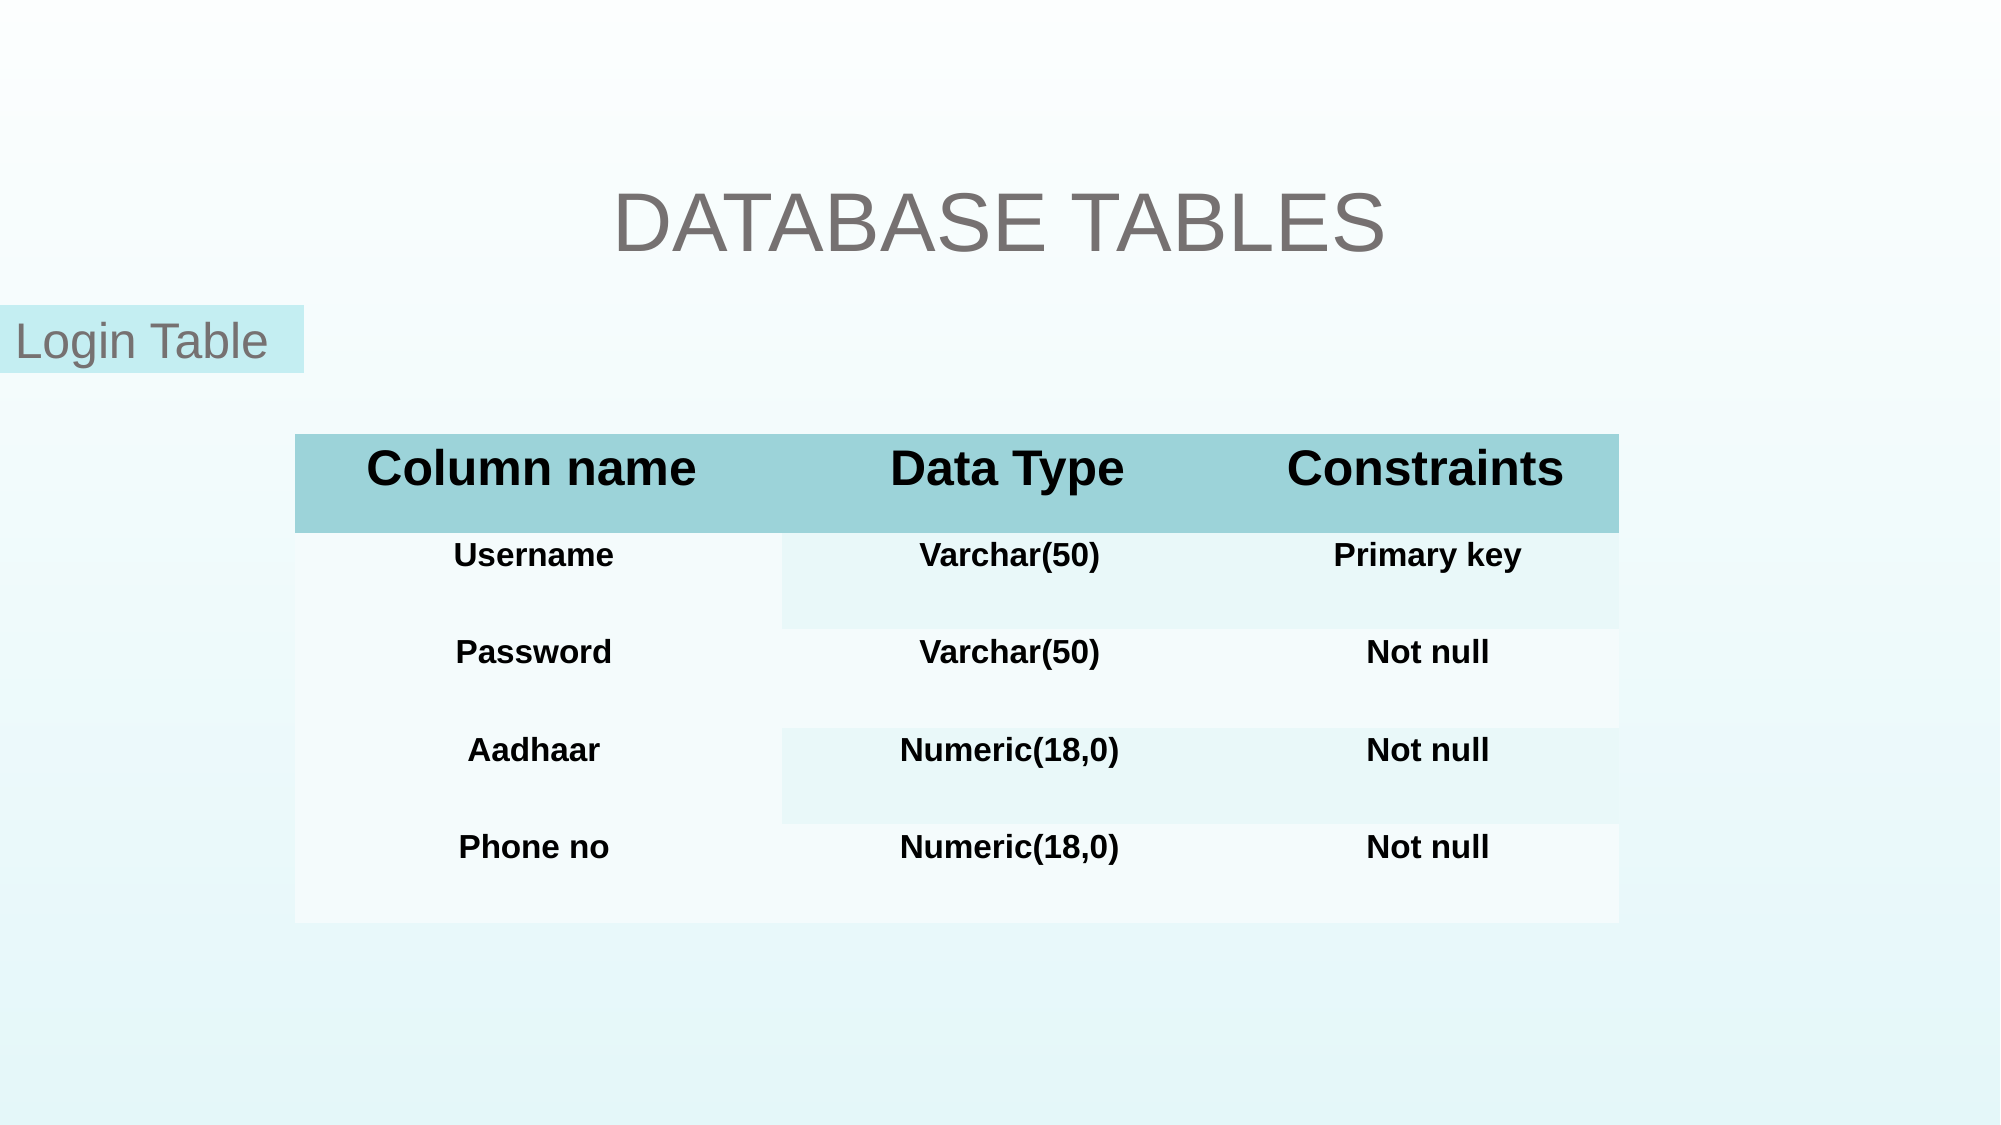

# DATABASE TABLES

Login Table

| Column name | Data Type | Constraints |
| --- | --- | --- |
| Username | Varchar(50) | Primary key |
| Password | Varchar(50) | Not null |
| Aadhaar | Numeric(18,0) | Not null |
| Phone no | Numeric(18,0) | Not null |